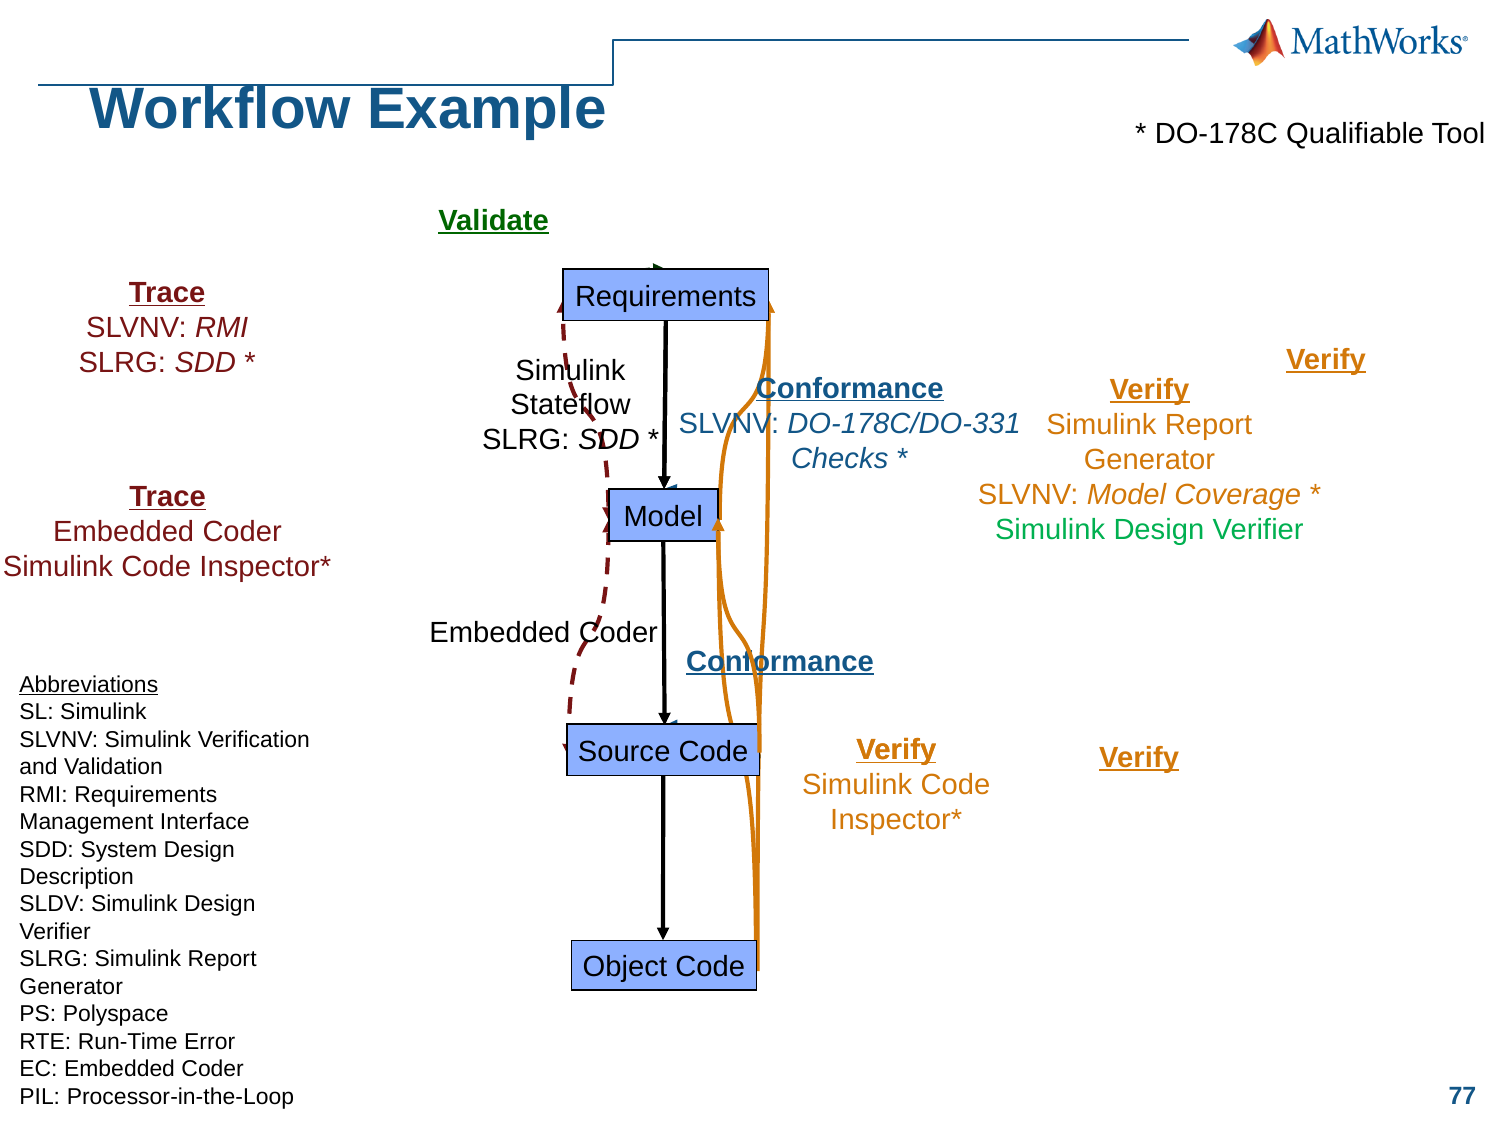

# Workflow Example
* DO-178C Qualifiable Tool
Validate
Trace
SLVNV: RMI
SLRG: SDD *
Requirements
Verify
Simulink
Stateflow
SLRG: SDD *
Conformance
SLVNV: DO-178C/DO-331
Checks *
Verify
Simulink Report
Generator
SLVNV: Model Coverage *
Simulink Design Verifier
Trace
Embedded Coder
Simulink Code Inspector*
Model
Embedded Coder
Conformance
Abbreviations
SL: Simulink
SLVNV: Simulink Verification and Validation
RMI: Requirements Management Interface
SDD: System Design Description
SLDV: Simulink Design Verifier
SLRG: Simulink Report Generator
PS: Polyspace
RTE: Run-Time Error
EC: Embedded Coder
PIL: Processor-in-the-Loop
Source Code
Verify
Simulink Code
Inspector*
Verify
Verify
Object Code